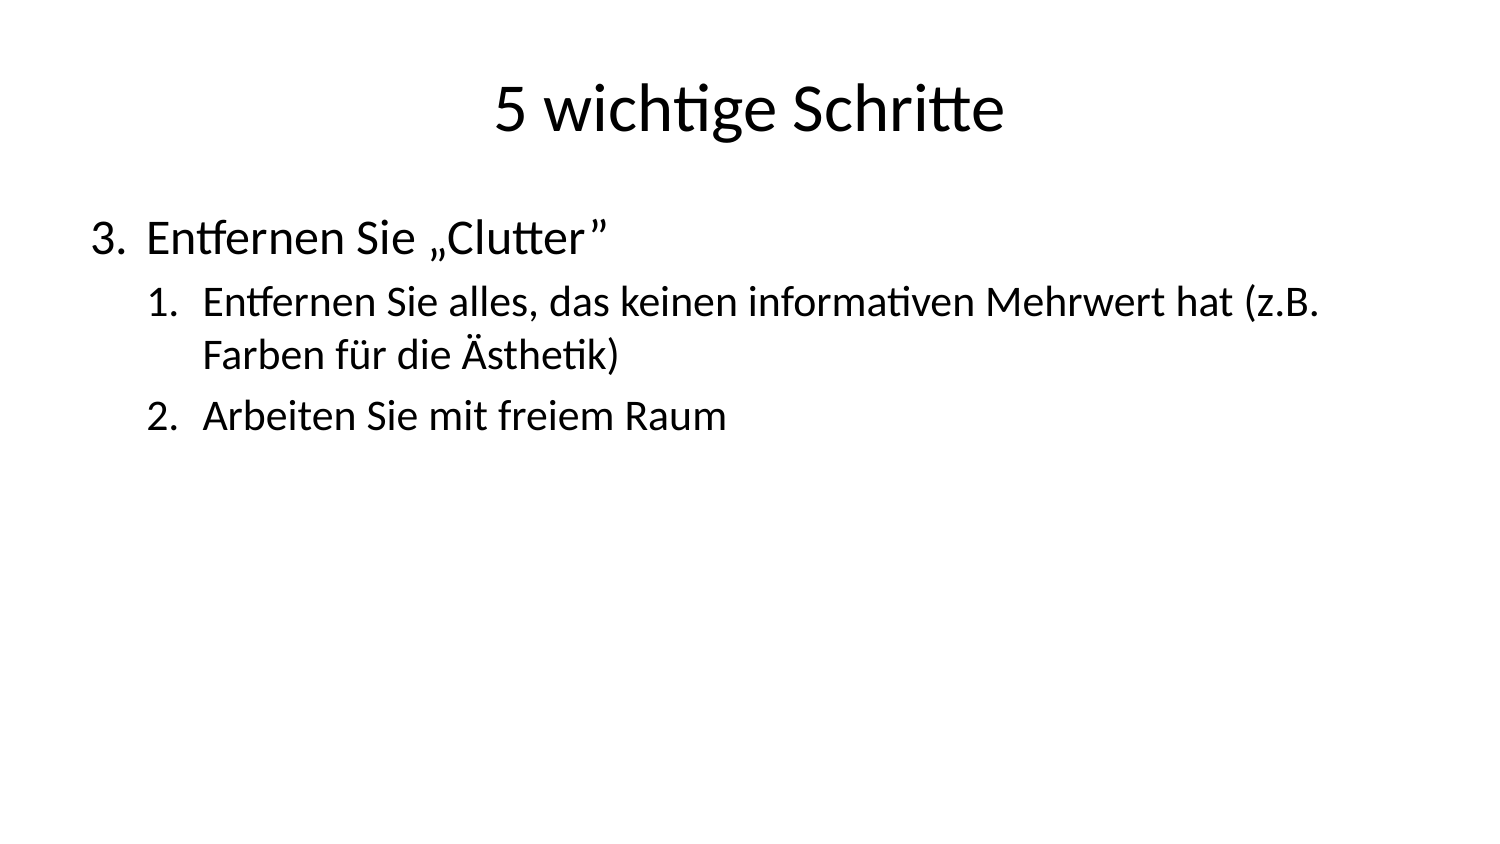

# 5 wichtige Schritte
Entfernen Sie „Clutter”
Entfernen Sie alles, das keinen informativen Mehrwert hat (z.B. Farben für die Ästhetik)
Arbeiten Sie mit freiem Raum